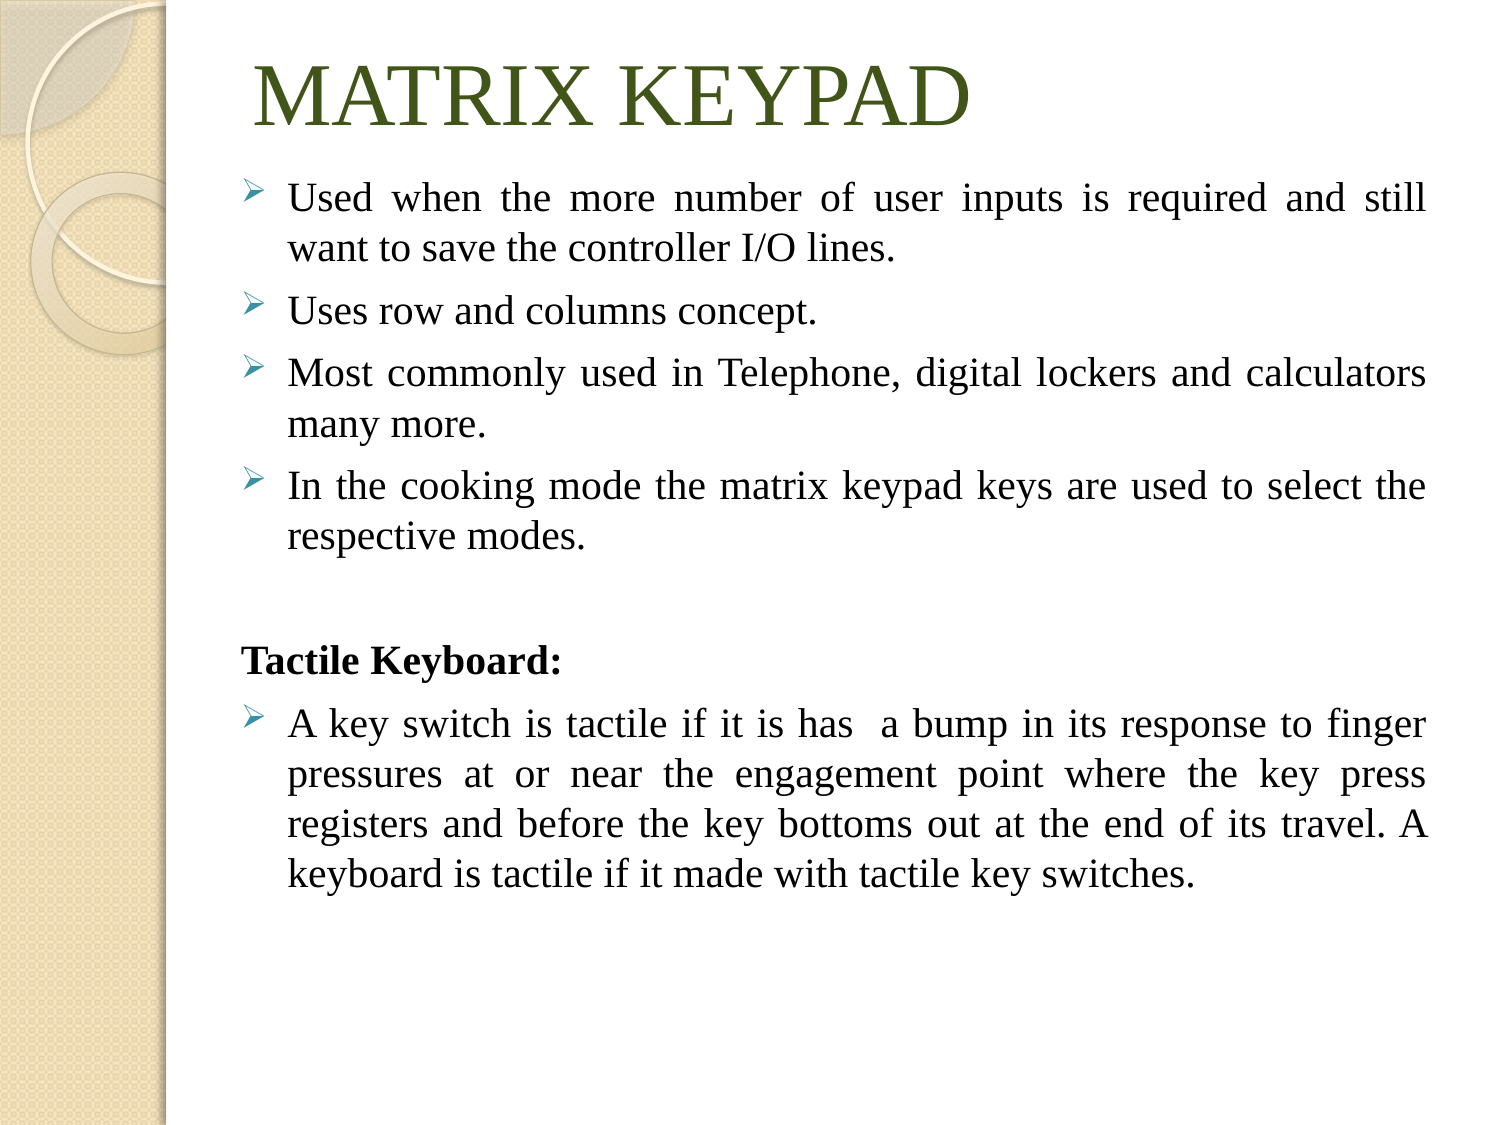

# MATRIX KEYPAD
Used when the more number of user inputs is required and still want to save the controller I/O lines.
Uses row and columns concept.
Most commonly used in Telephone, digital lockers and calculators many more.
In the cooking mode the matrix keypad keys are used to select the respective modes.

Tactile Keyboard:
A key switch is tactile if it is has  a bump in its response to finger pressures at or near the engagement point where the key press registers and before the key bottoms out at the end of its travel. A keyboard is tactile if it made with tactile key switches.